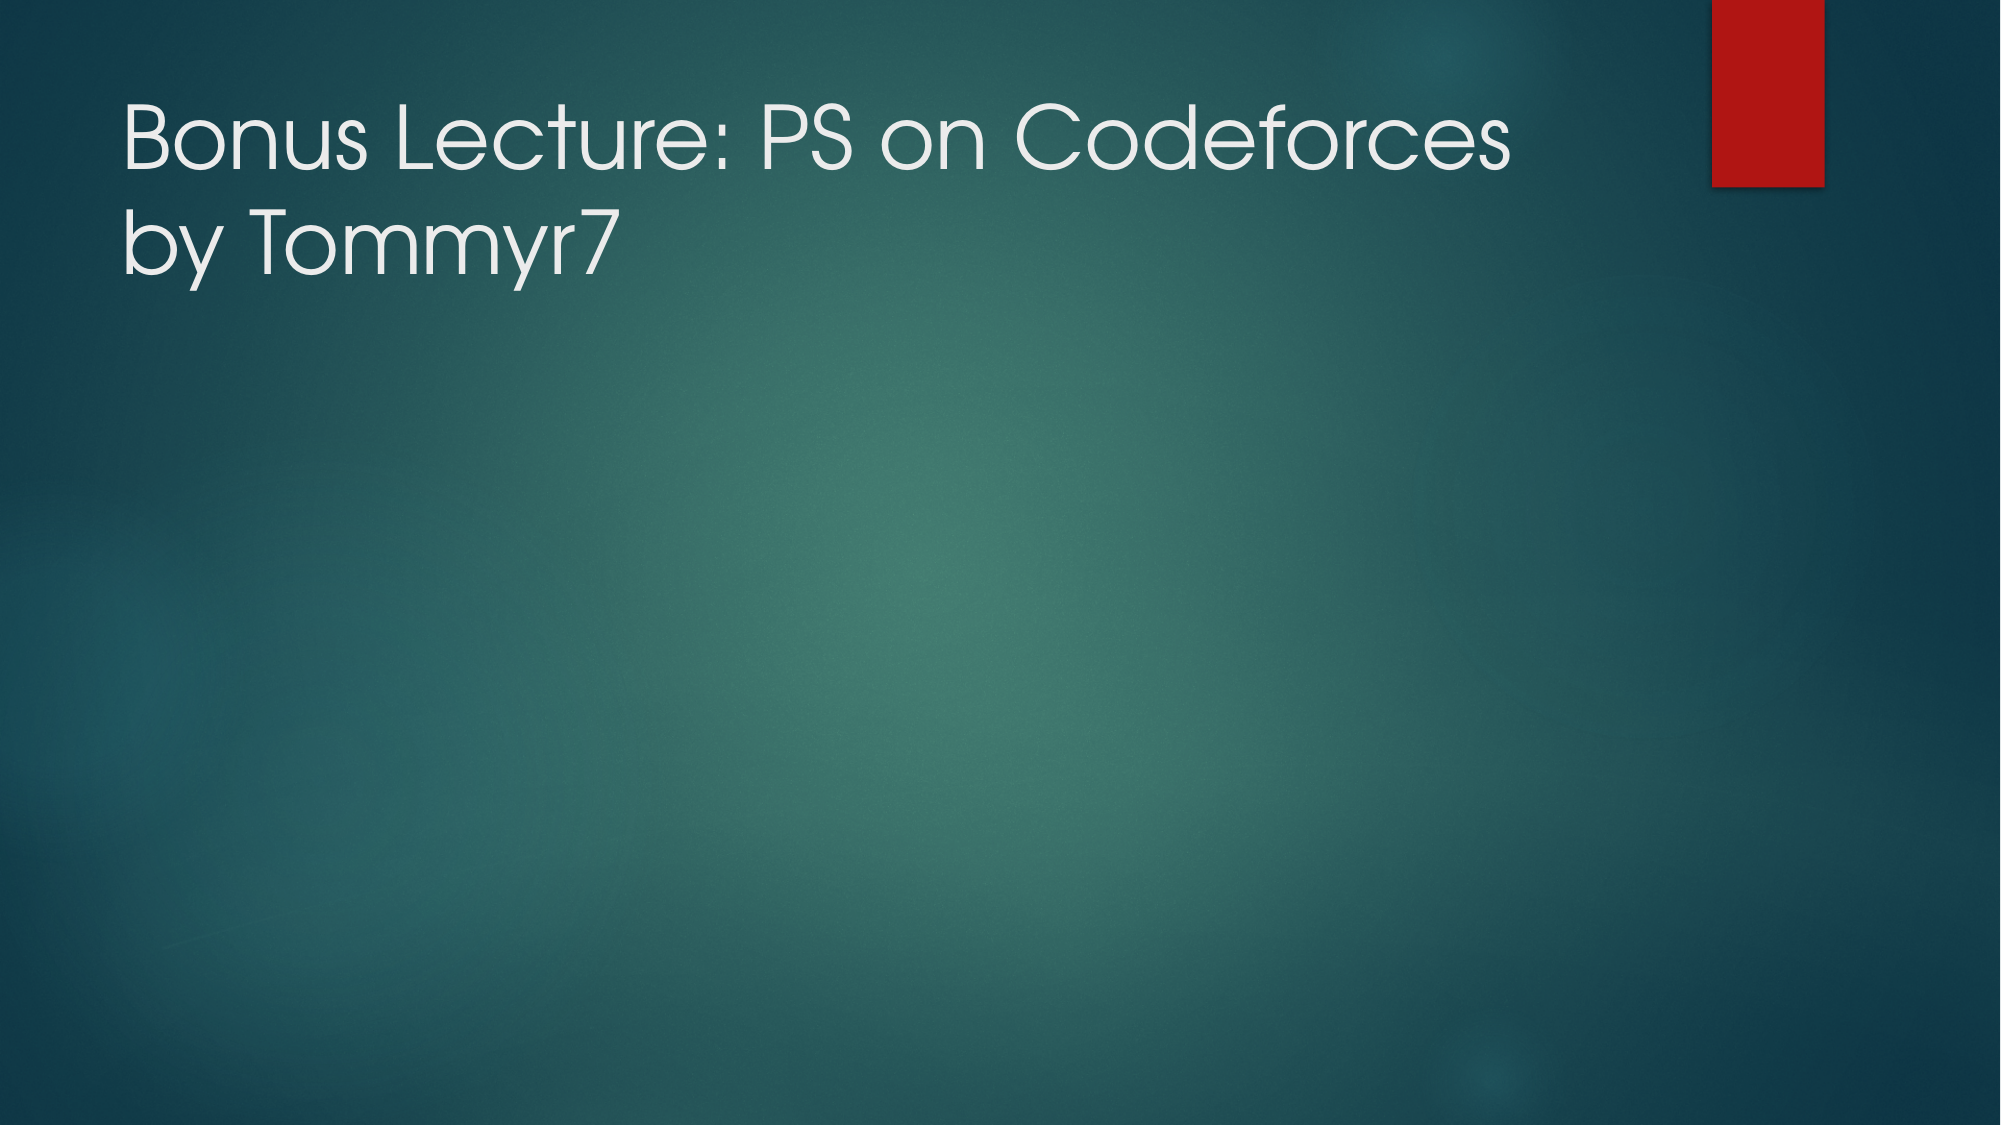

# Bonus Lecture: PS on Codeforces by Tommyr7